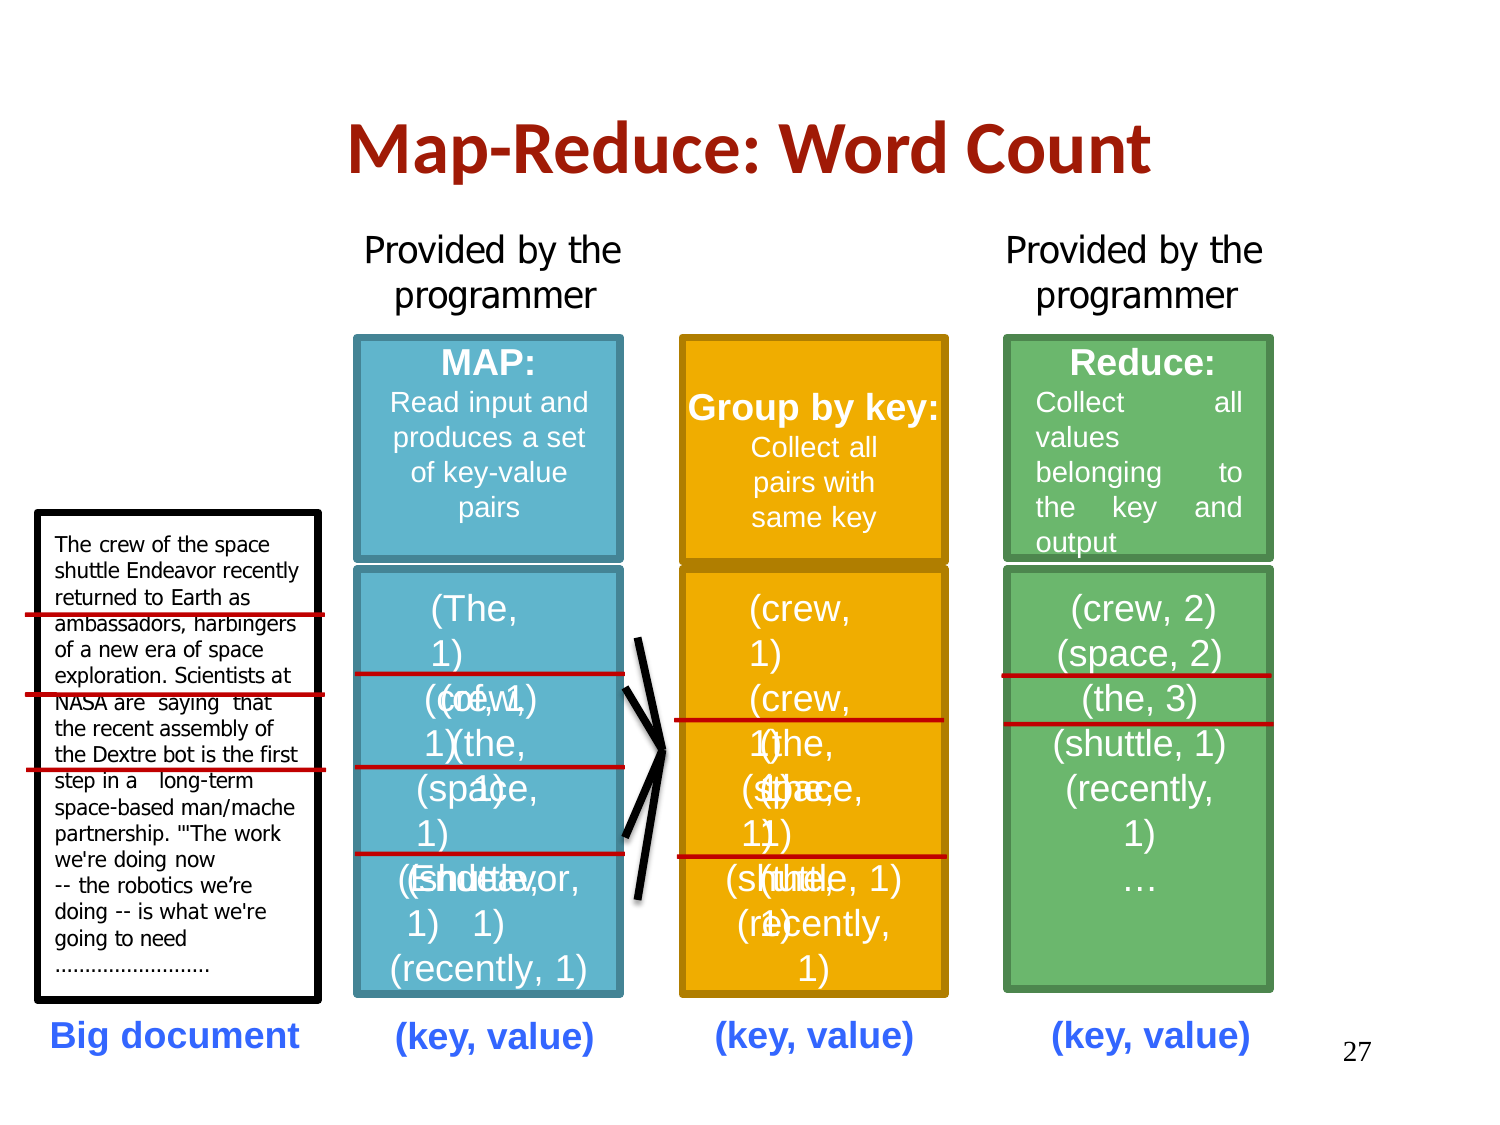

# Map-Reduce: Word Count
Provided by the programmer
Provided by the programmer
MAP:
Read input and produces a set of key-value pairs

Group by key:
Collect all pairs with same key

Reduce:
Collect all values belonging to the key and output

The crew of the space shuttle Endeavor recently returned to Earth as ambassadors, harbingers of a new era of space exploration. Scientists at NASA are  saying  that the recent assembly of the Dextre bot is the first step in a   long-term space-based man/mache partnership. '"The work we're doing now
-- the robotics we’re doing -- is what we're going to need ……………………..

(The, 1)
(crew, 1)
(crew, 1)
(crew, 1)
(space, 1)
(crew, 2)
(space, 2)
(the, 3)
(shuttle, 1)
(recently, 1)
…

(of, 1)
(the, 1)

(the, 1)

(space, 1)
(shuttle, 1)
(the, 1)
(the, 1)

(Endeavor, 1)
(recently, 1)
….
(shuttle, 1)
(recently, 1)
…

(key, value)
(key, value)
Big document
(key, value)
27